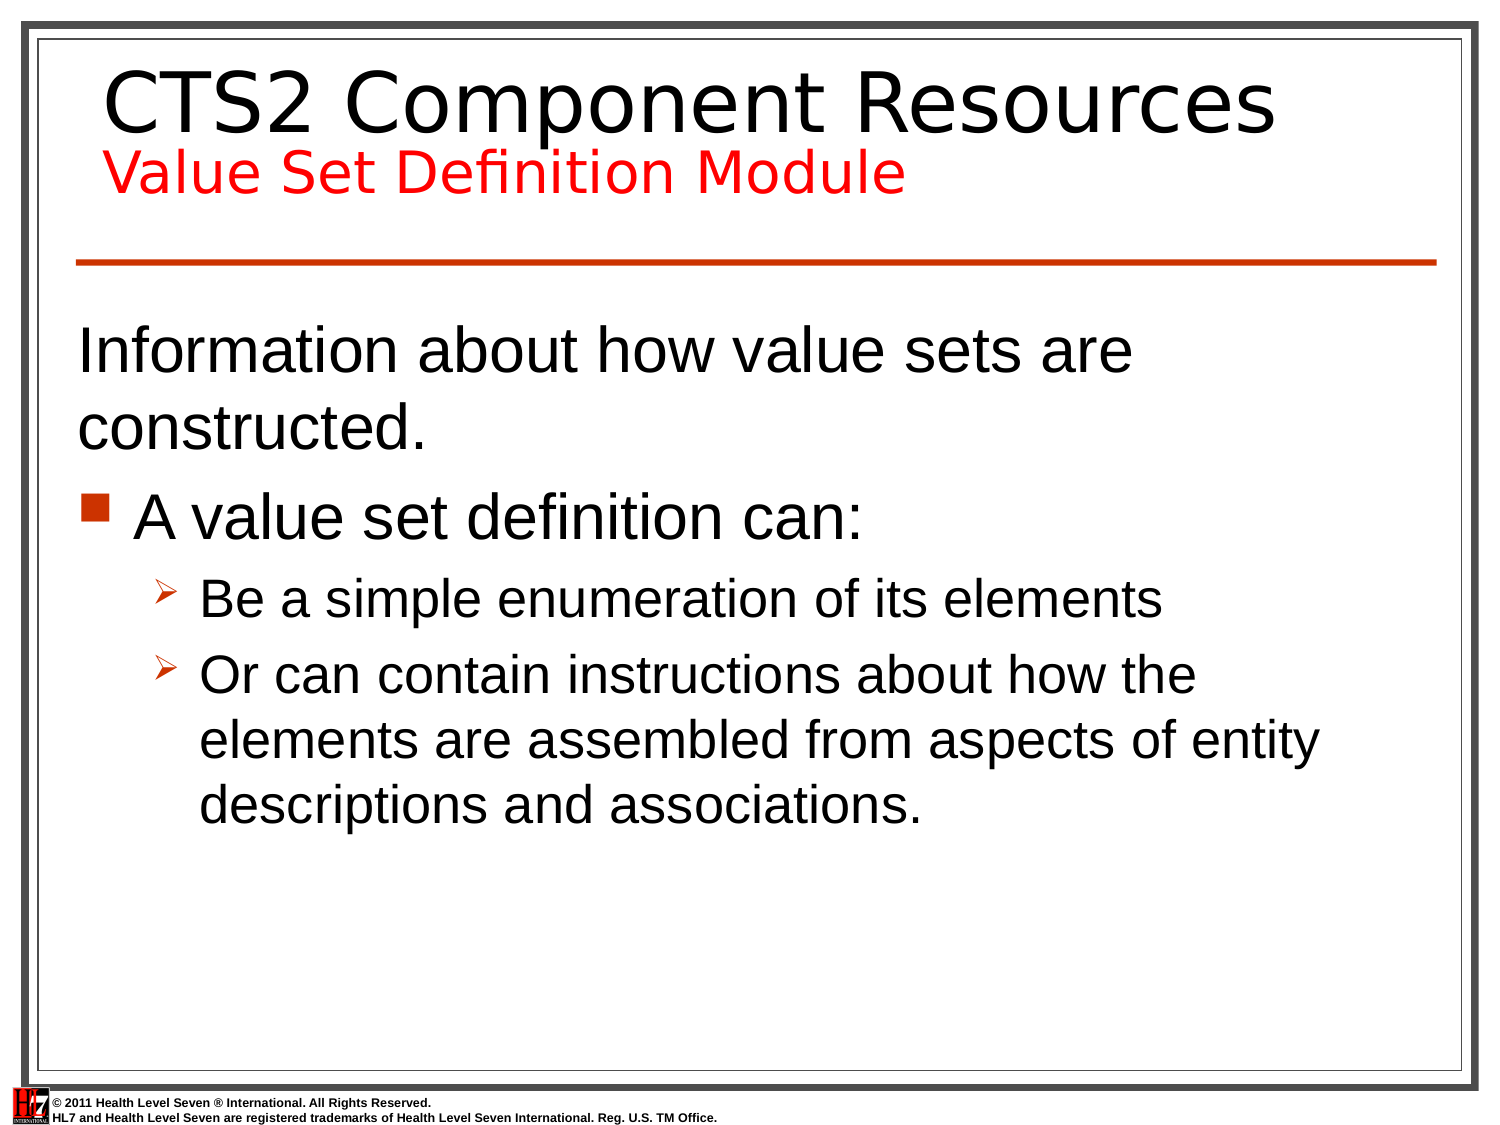

# CTS2 Component Resources Value Set Definition Module
Information about how value sets are constructed.
A value set definition can:
Be a simple enumeration of its elements
Or can contain instructions about how the elements are assembled from aspects of entity descriptions and associations.